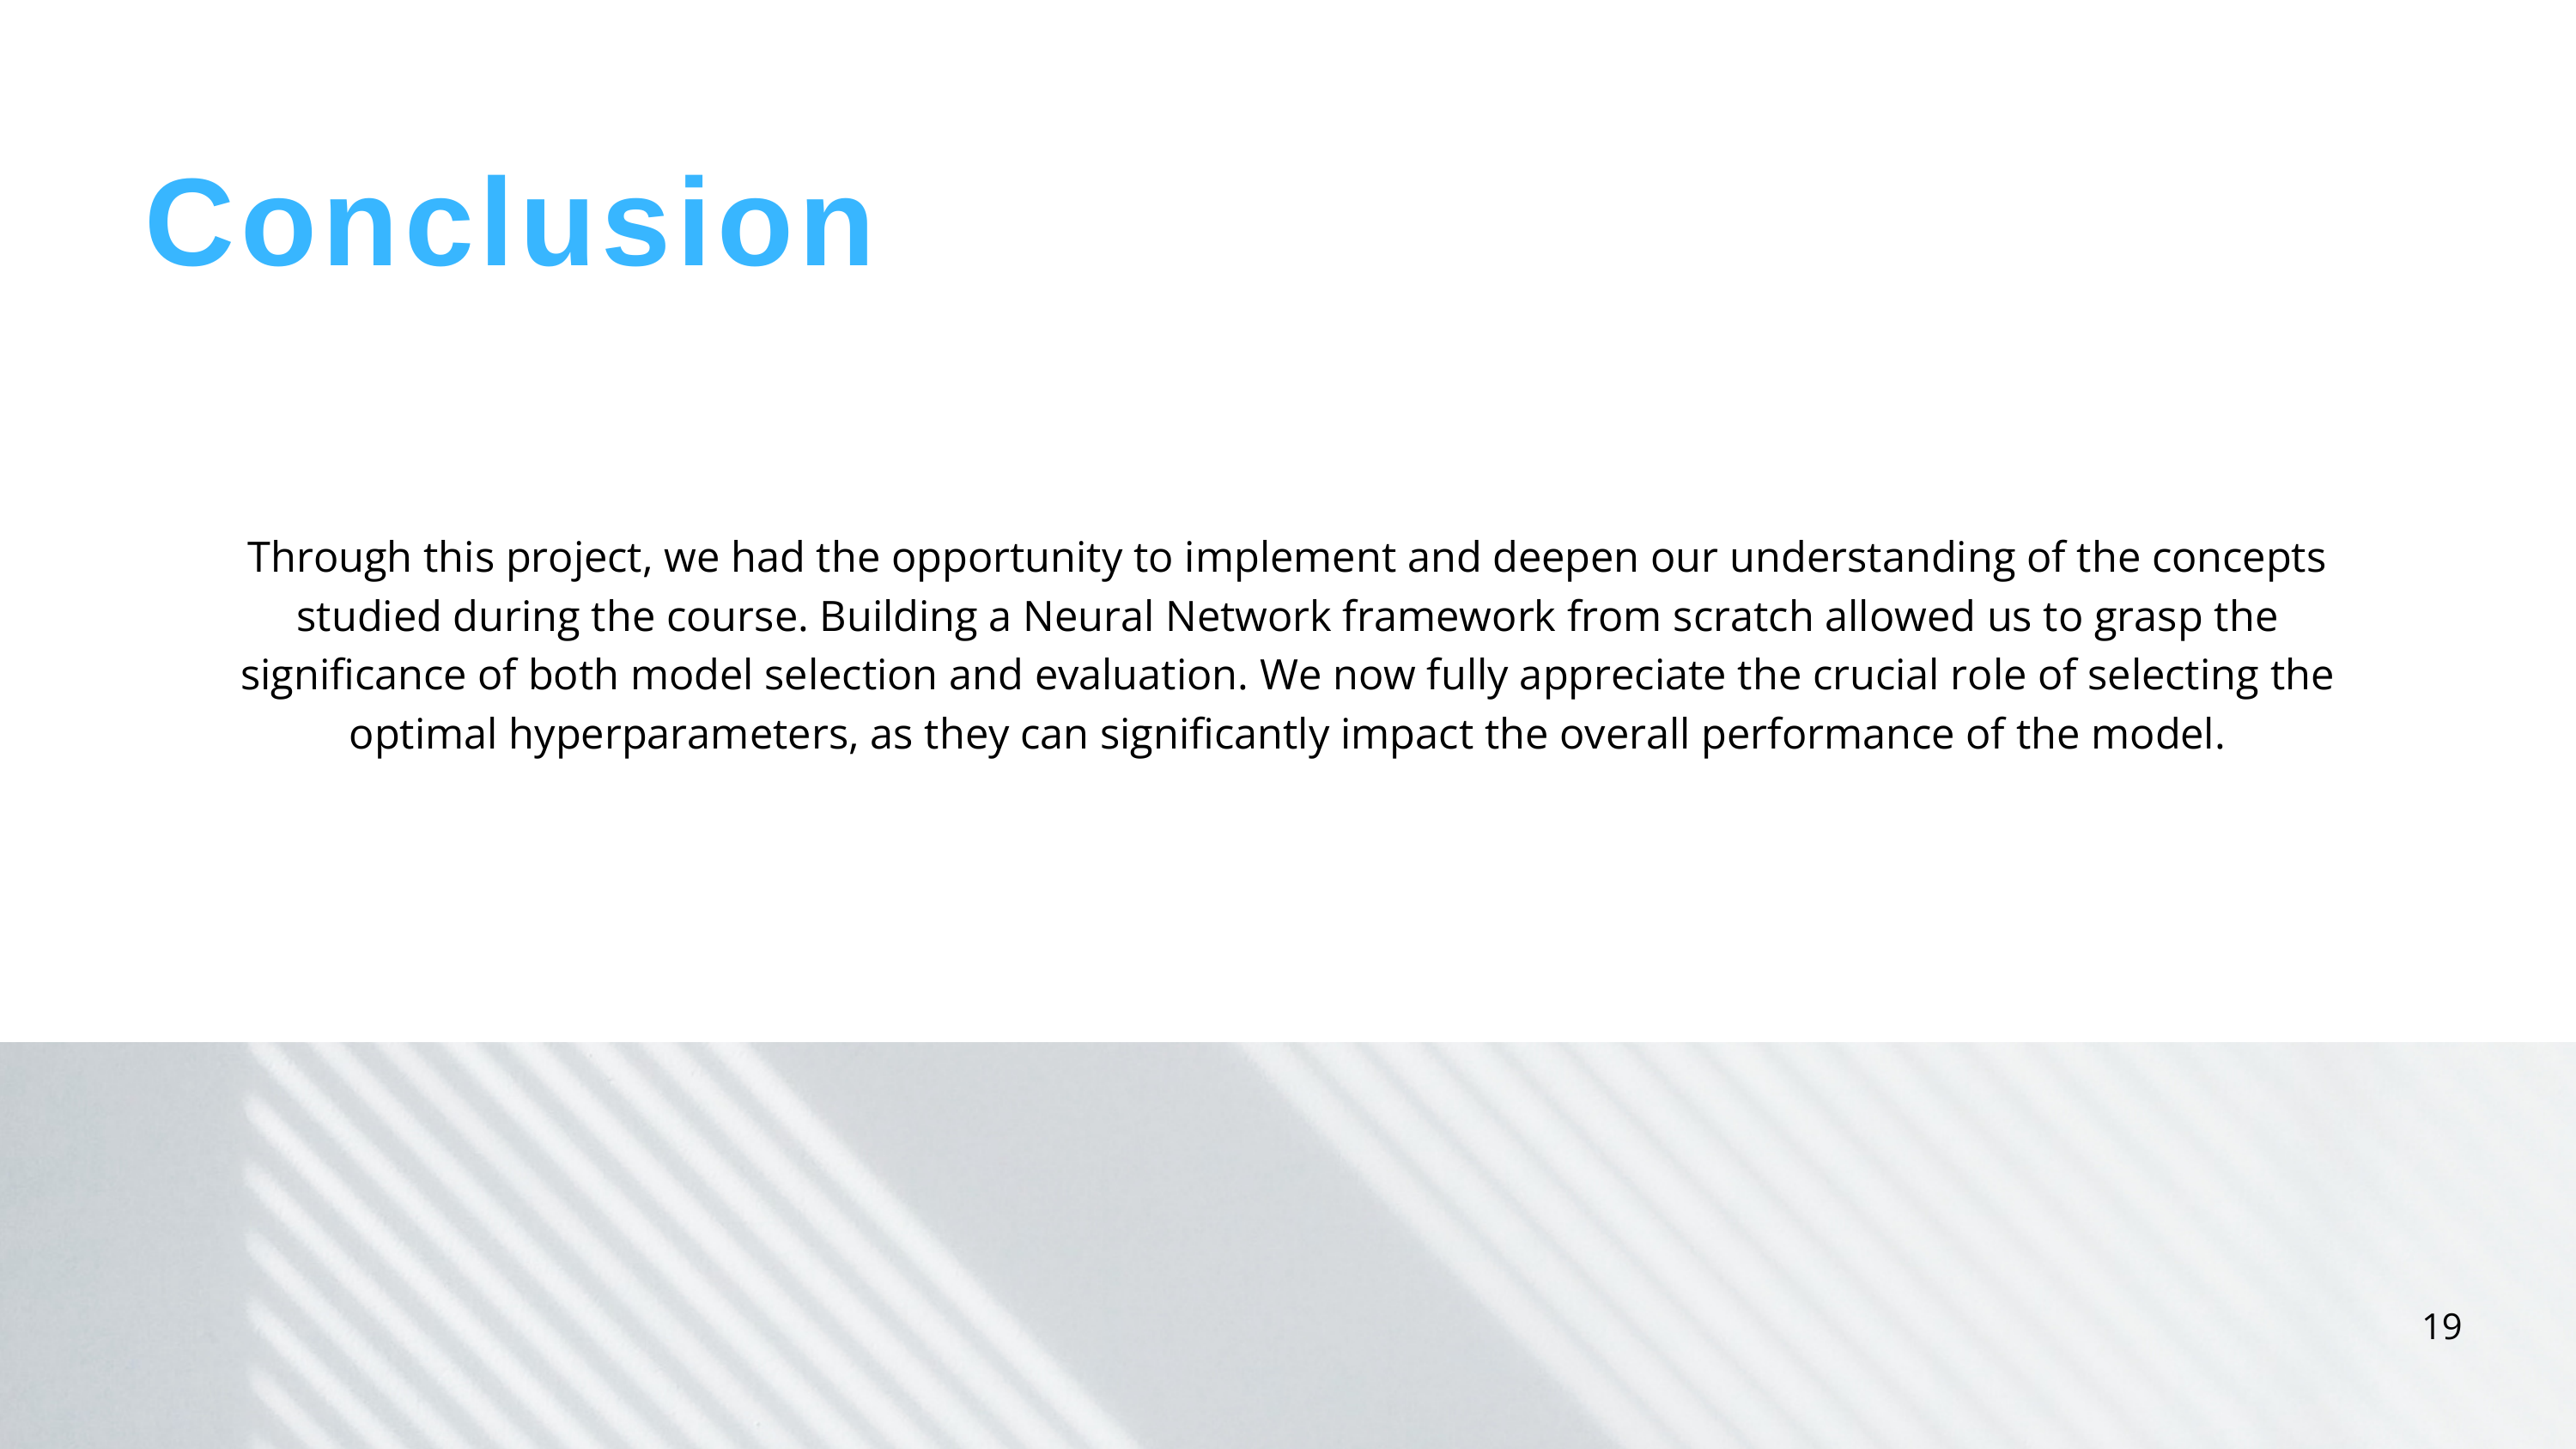

Conclusion
Through this project, we had the opportunity to implement and deepen our understanding of the concepts studied during the course. Building a Neural Network framework from scratch allowed us to grasp the significance of both model selection and evaluation. We now fully appreciate the crucial role of selecting the optimal hyperparameters, as they can significantly impact the overall performance of the model.

19